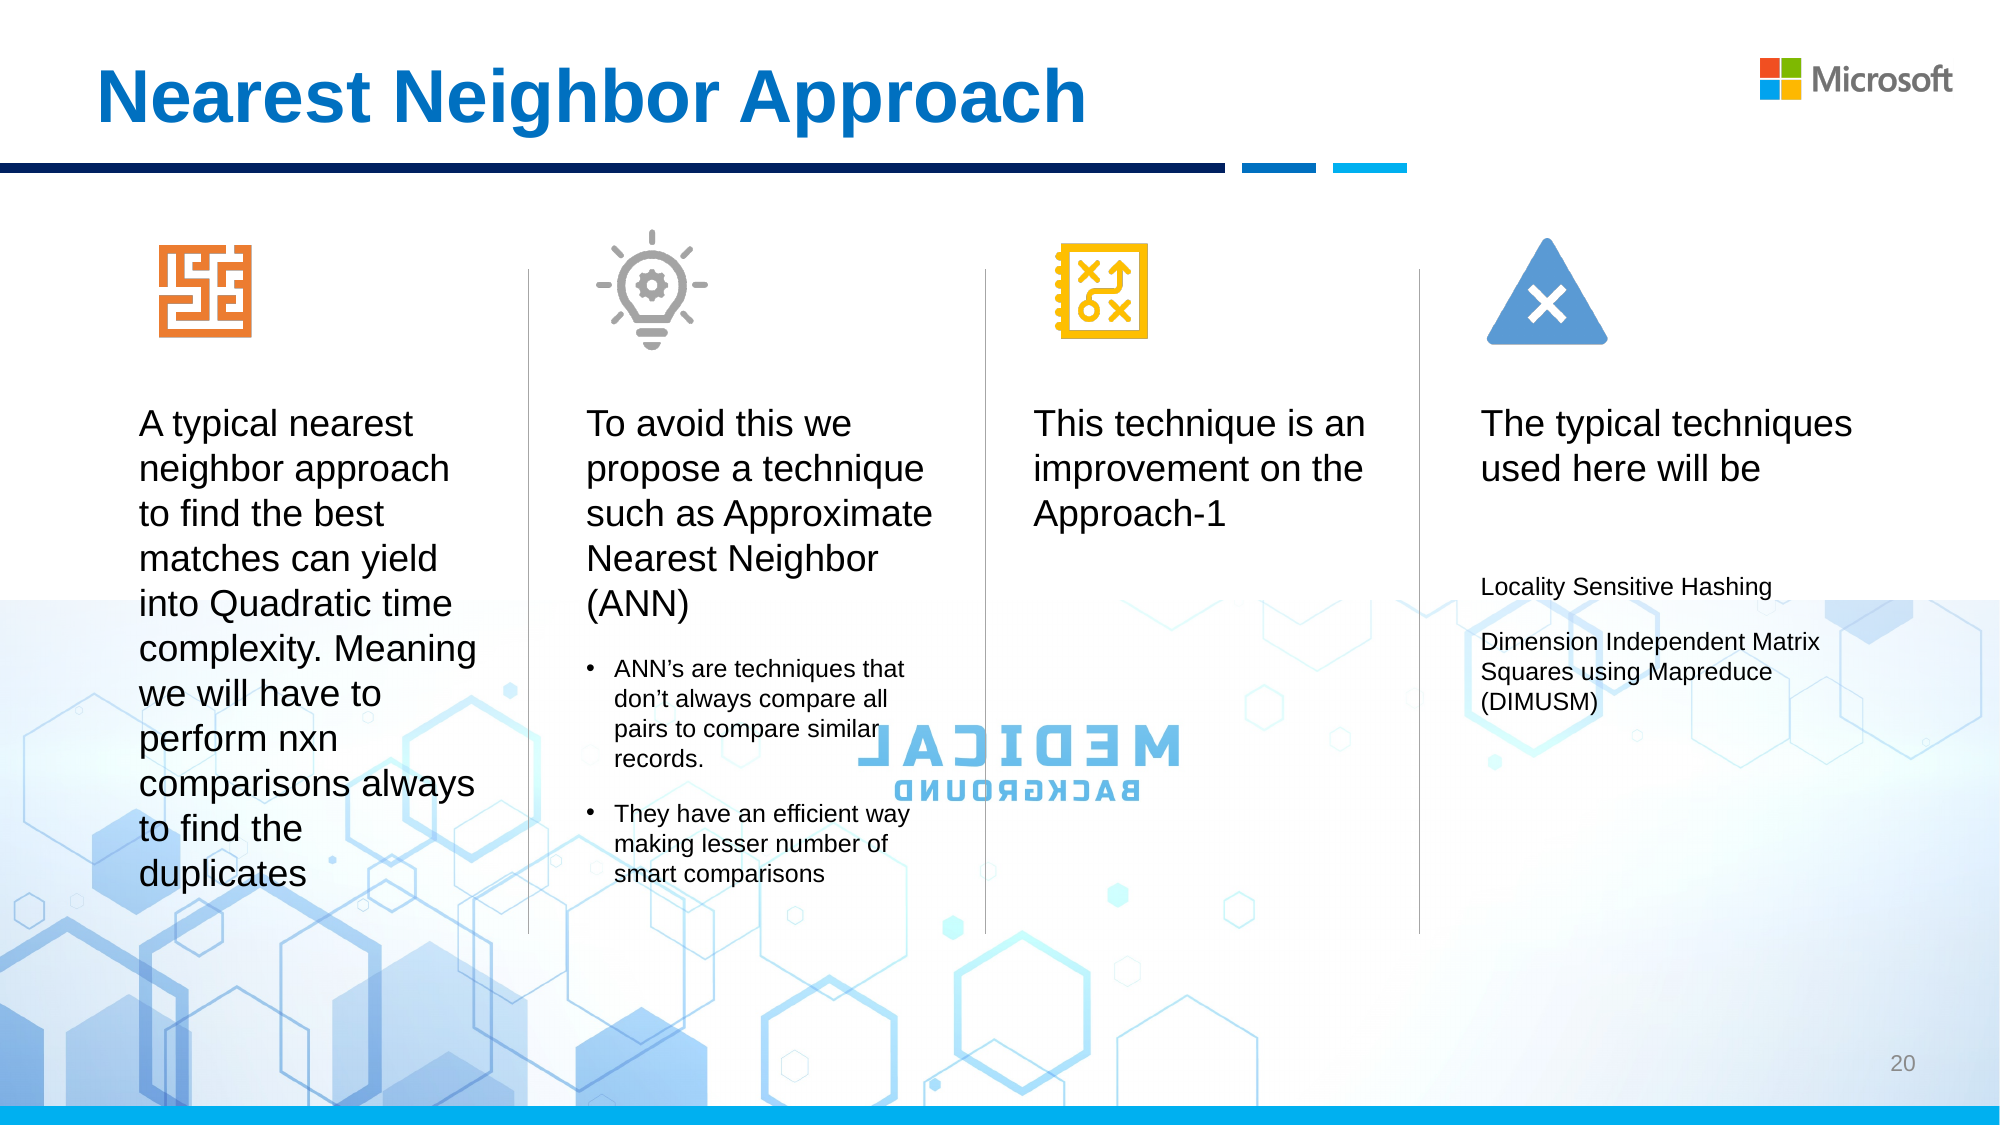

Nearest Neighbor Approach

A typical nearest neighbor approach to find the best matches can yield into Quadratic time complexity. Meaning we will have to perform nxn comparisons always to find the duplicates
To avoid this we propose a technique such as Approximate Nearest Neighbor (ANN)
This technique is an improvement on the Approach-1
The typical techniques used here will be
Locality Sensitive Hashing
Dimension Independent Matrix Squares using Mapreduce (DIMUSM)
ANN’s are techniques that don’t always compare all pairs to compare similar records.
They have an efficient way making lesser number of smart comparisons